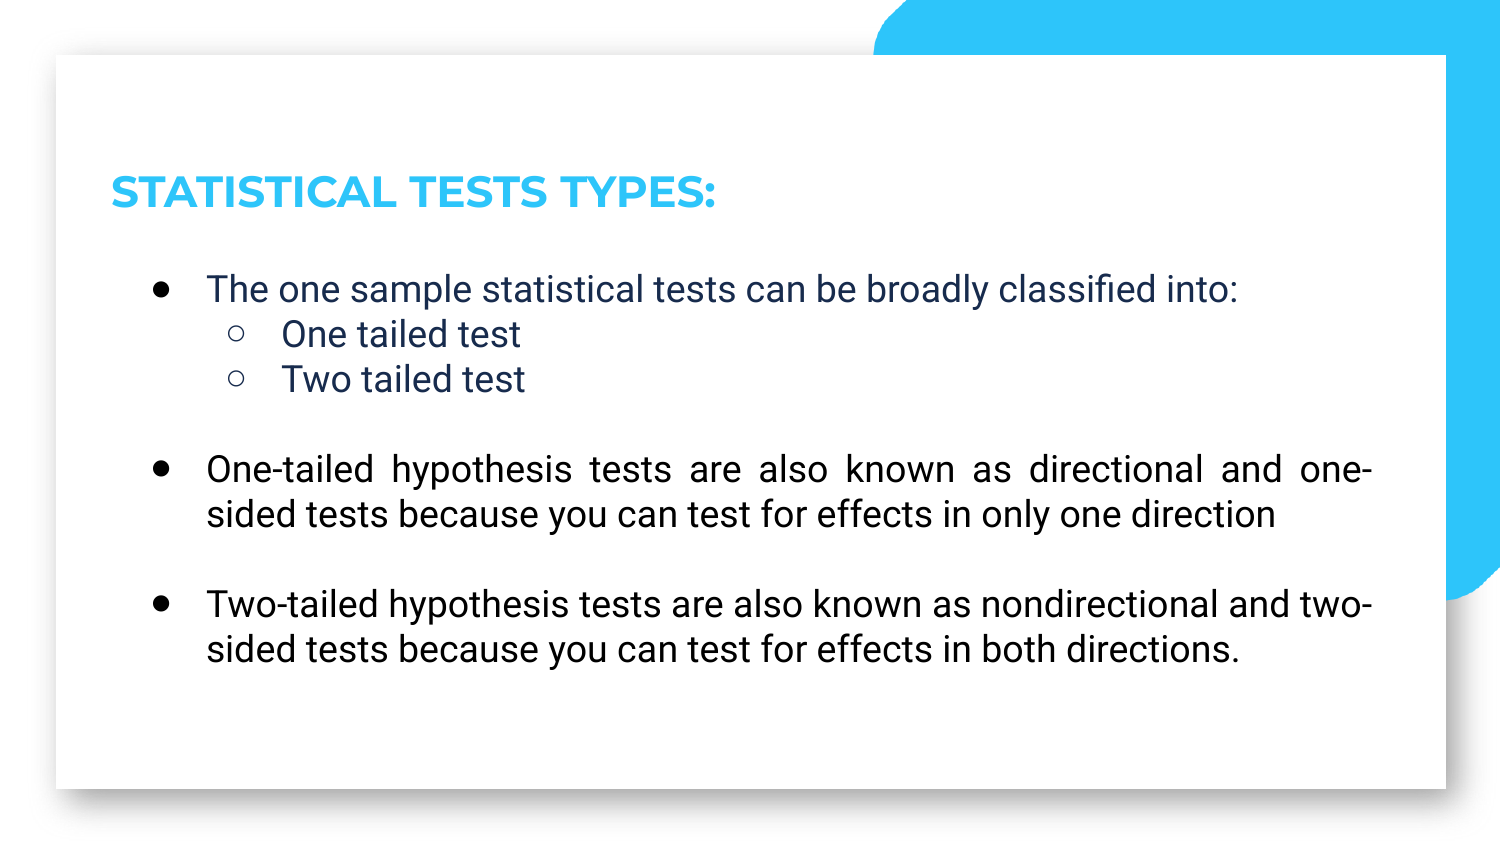

STATISTICAL TESTS TYPES:
The one sample statistical tests can be broadly classified into:
One tailed test
Two tailed test

One-tailed hypothesis tests are also known as directional and one-sided tests because you can test for effects in only one direction

Two-tailed hypothesis tests are also known as nondirectional and two-sided tests because you can test for effects in both directions.